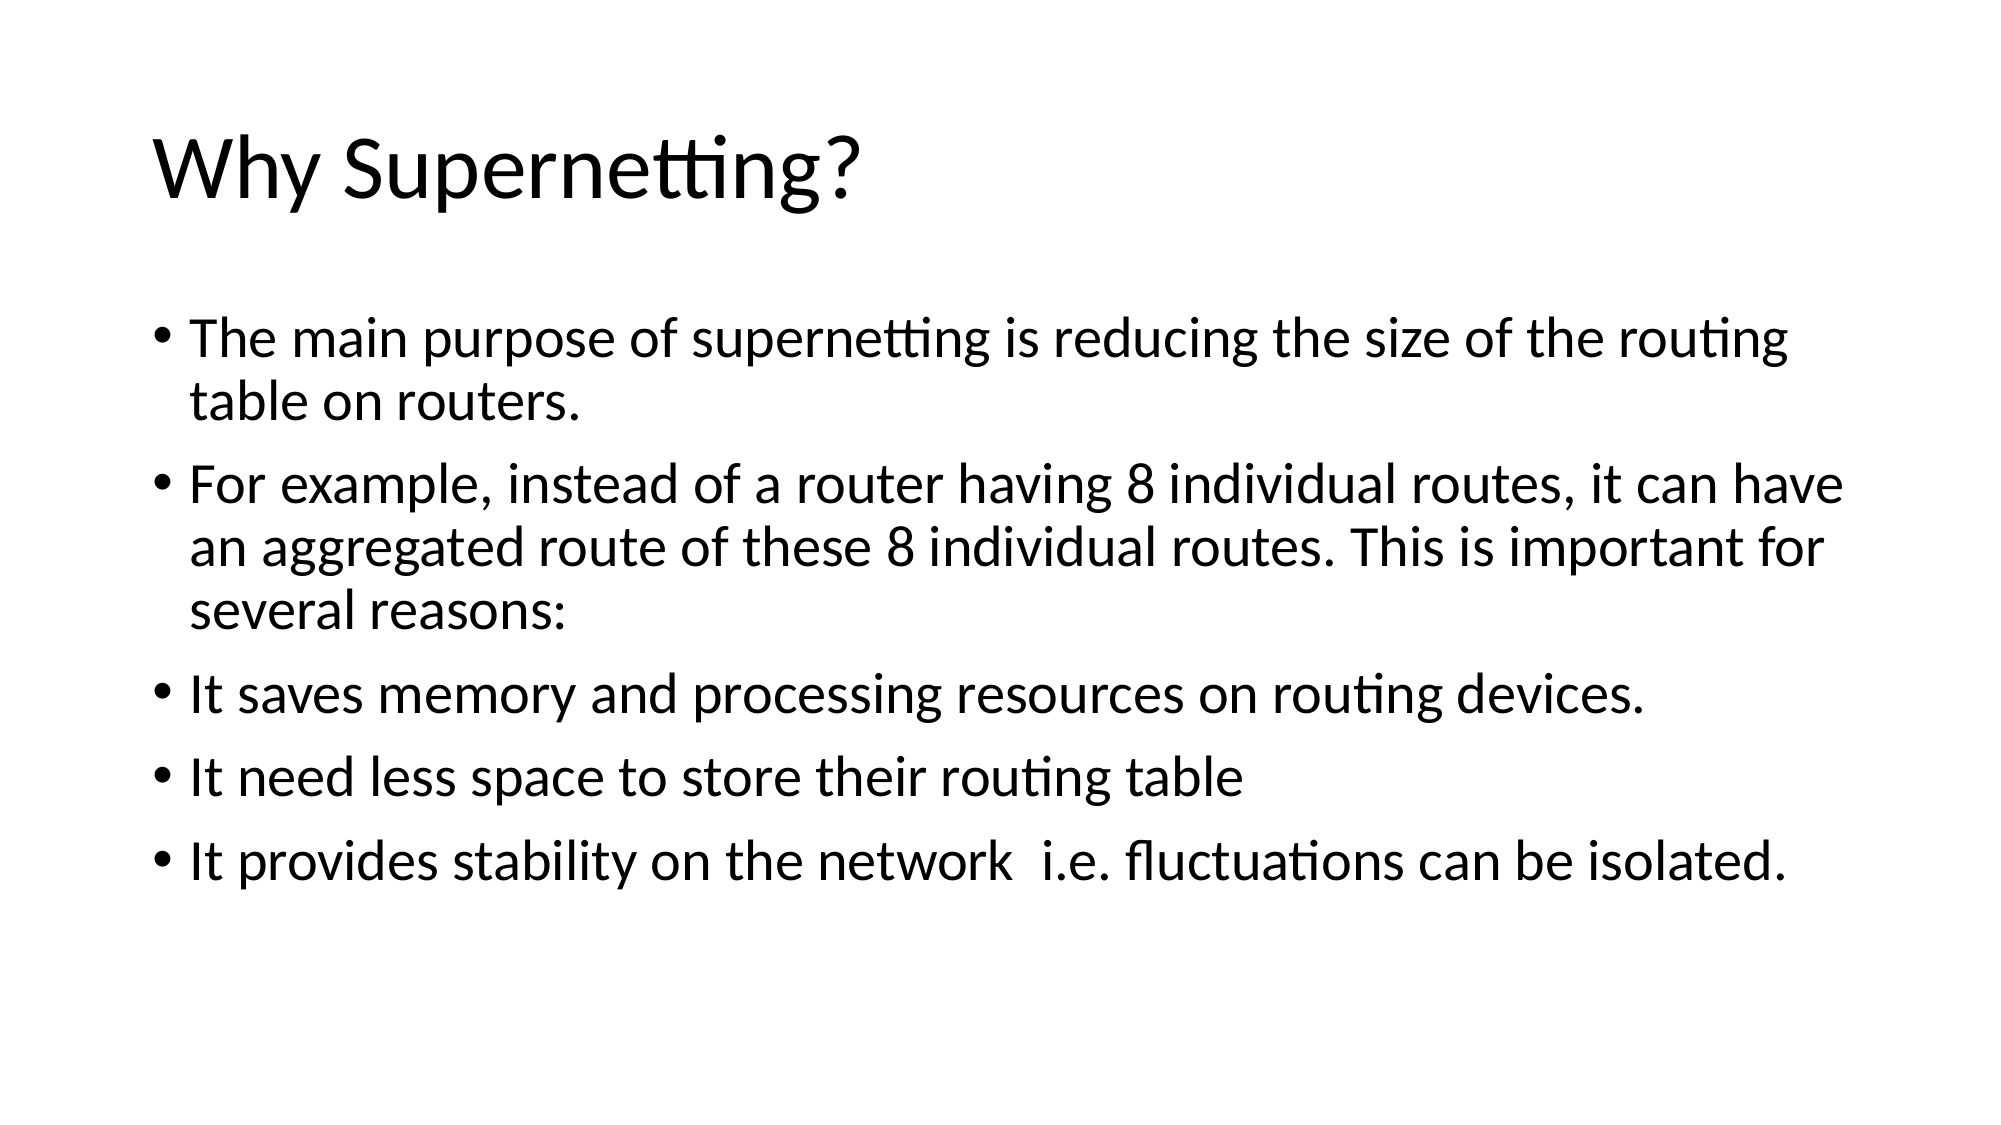

# Why Supernetting?
The main purpose of supernetting is reducing the size of the routing table on routers.
For example, instead of a router having 8 individual routes, it can have an aggregated route of these 8 individual routes. This is important for several reasons:
It saves memory and processing resources on routing devices.
It need less space to store their routing table
It provides stability on the network  i.e. fluctuations can be isolated.